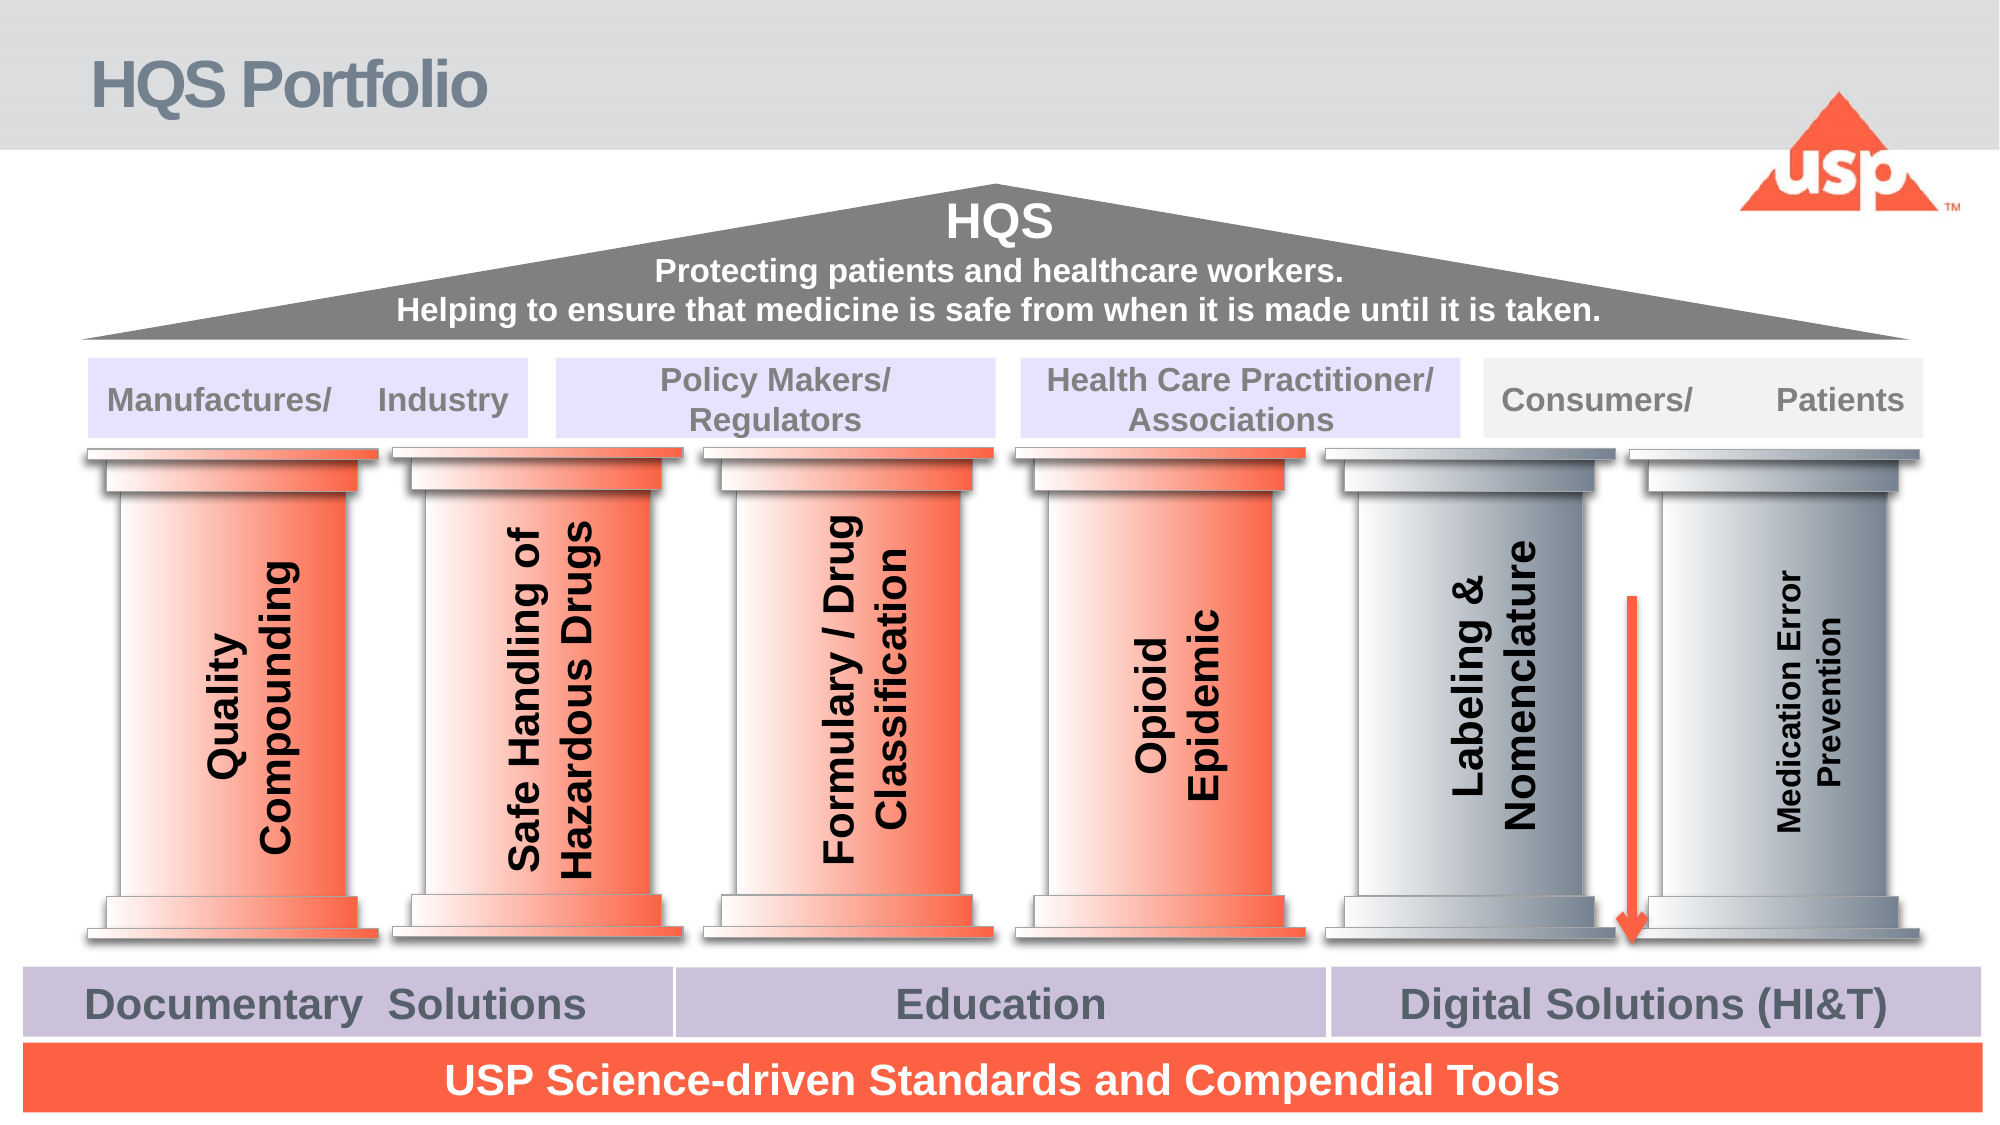

# HQS Portfolio
HQS
Protecting patients and healthcare workers.
Helping to ensure that medicine is safe from when it is made until it is taken.

Consumers/         Patients
Policy Makers/ Regulators
Manufactures/     Industry
Health Care Practitioner/ Associations

Safe Handling of Hazardous Drugs

Formulary / Drug Classification

Opioid
 Epidemic

Labeling & Nomenclature

Quality Compounding

Medication Error Prevention
Documentary  Solutions
Digital Solutions (HI&T)
  Education
USP Science-driven Standards and Compendial Tools